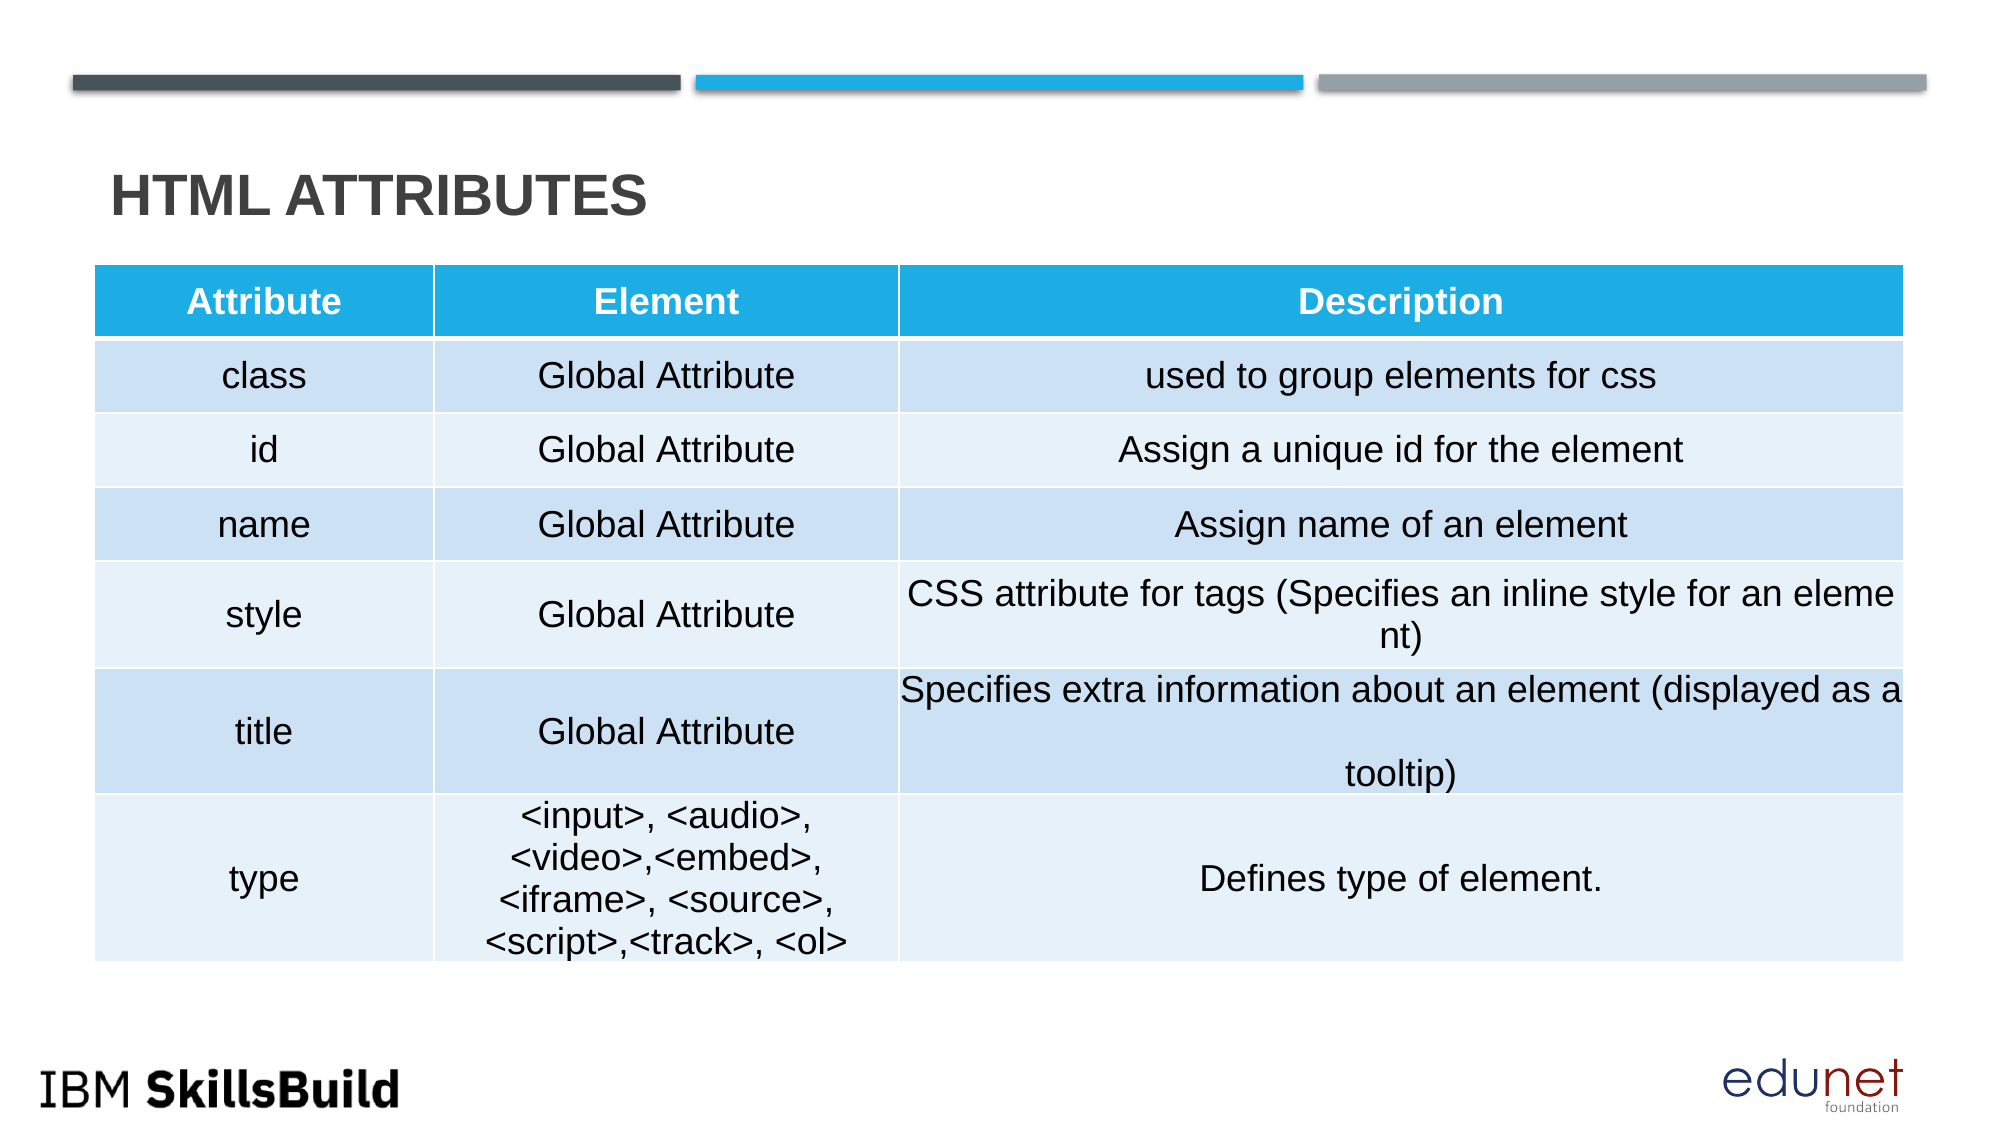

# HTML Attributes
| Attribute | Element | Description |
| --- | --- | --- |
| class | Global Attribute | used to group elements for css |
| id | Global Attribute | Assign a unique id for the element |
| name | Global Attribute | Assign name of an element |
| style | Global Attribute | CSS attribute for tags (Specifies an inline style for an element) |
| title | Global Attribute | Specifies extra information about an element (displayed as a  tooltip) |
| type | <input>, <audio>, <video>,<embed>, <iframe>, <source>, <script>,<track>, <ol> | Defines type of element. |